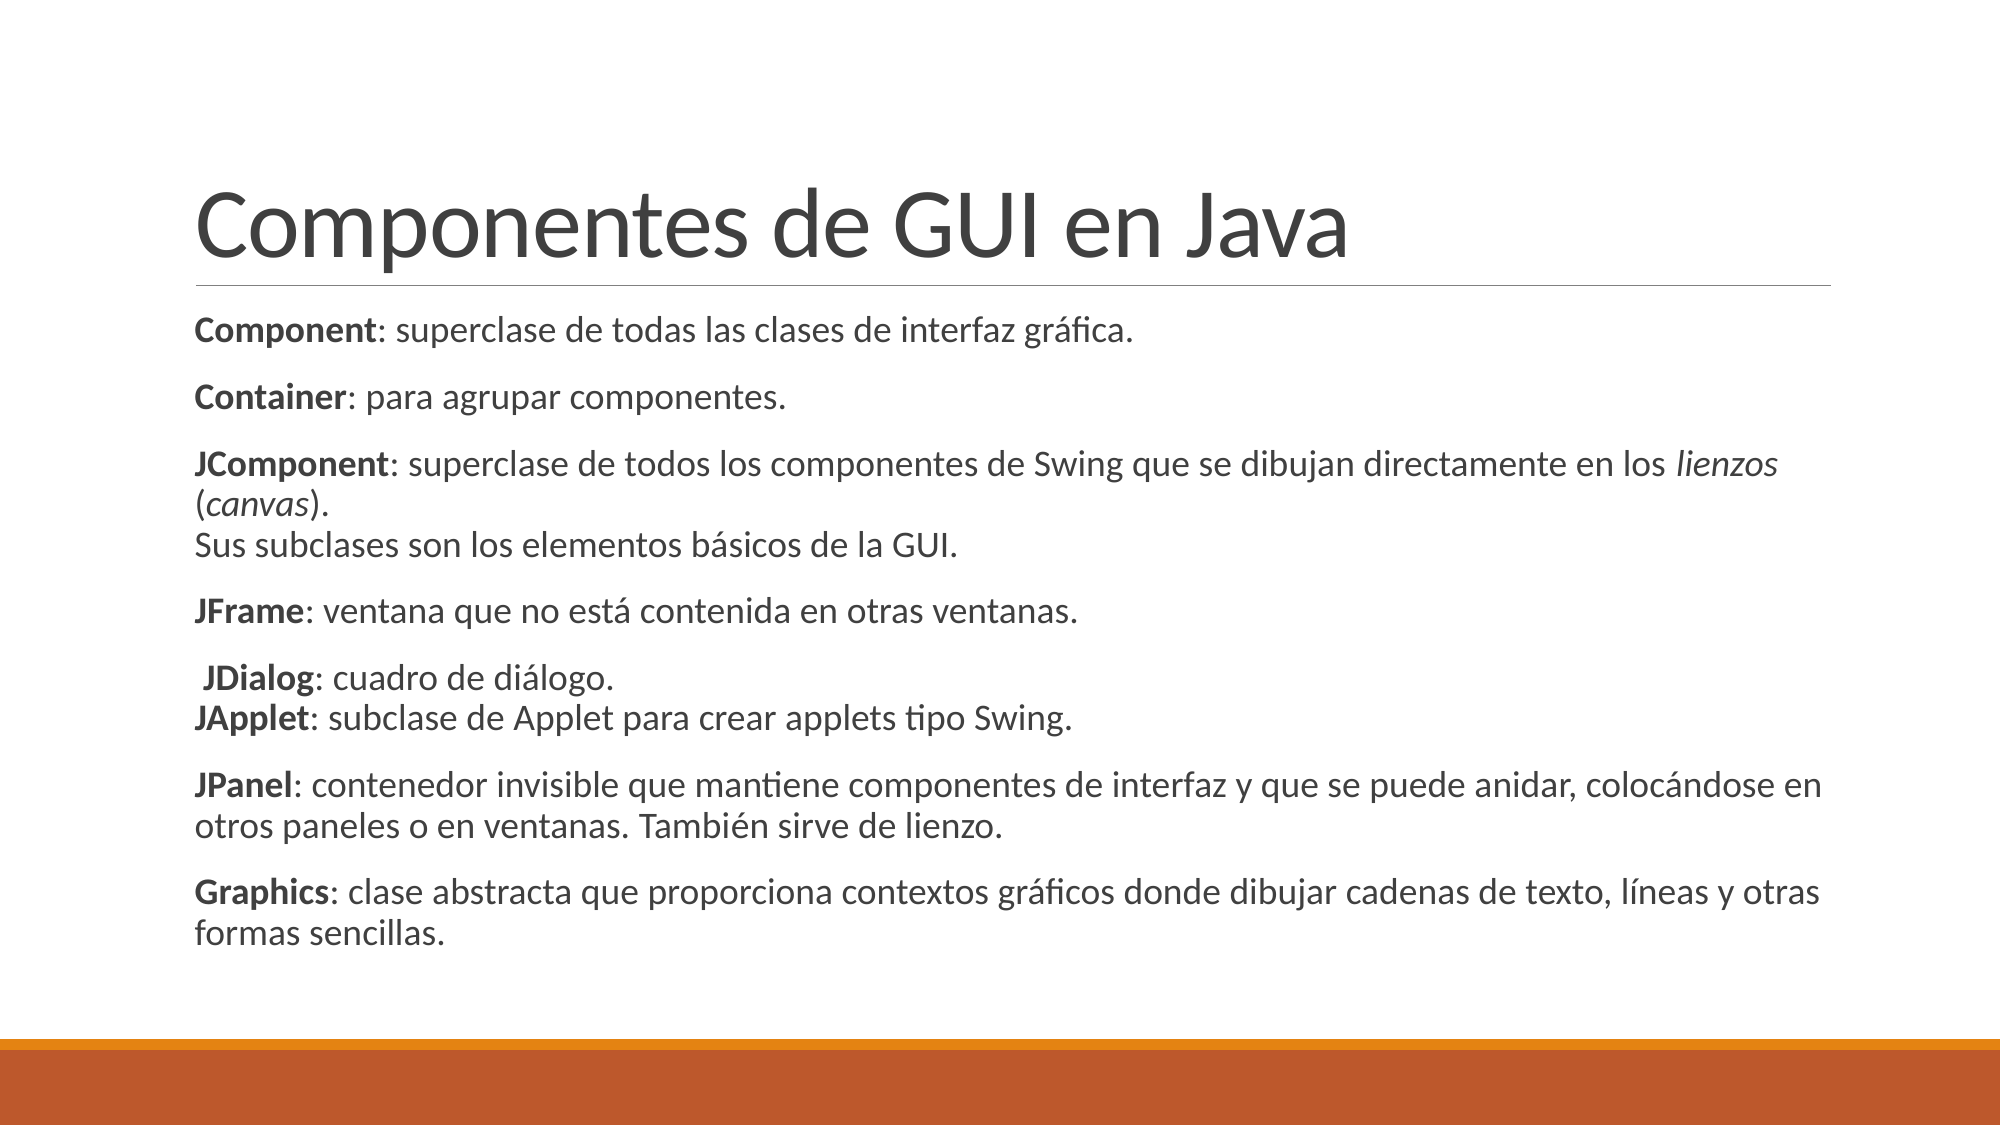

# Componentes de GUI en Java
Component: superclase de todas las clases de interfaz gráfica.
Container: para agrupar componentes.
JComponent: superclase de todos los componentes de Swing que se dibujan directamente en los lienzos (canvas).
Sus subclases son los elementos básicos de la GUI.
JFrame: ventana que no está contenida en otras ventanas.
 JDialog: cuadro de diálogo.
JApplet: subclase de Applet para crear applets tipo Swing.
JPanel: contenedor invisible que mantiene componentes de interfaz y que se puede anidar, colocándose en otros paneles o en ventanas. También sirve de lienzo.
Graphics: clase abstracta que proporciona contextos gráficos donde dibujar cadenas de texto, líneas y otras formas sencillas.